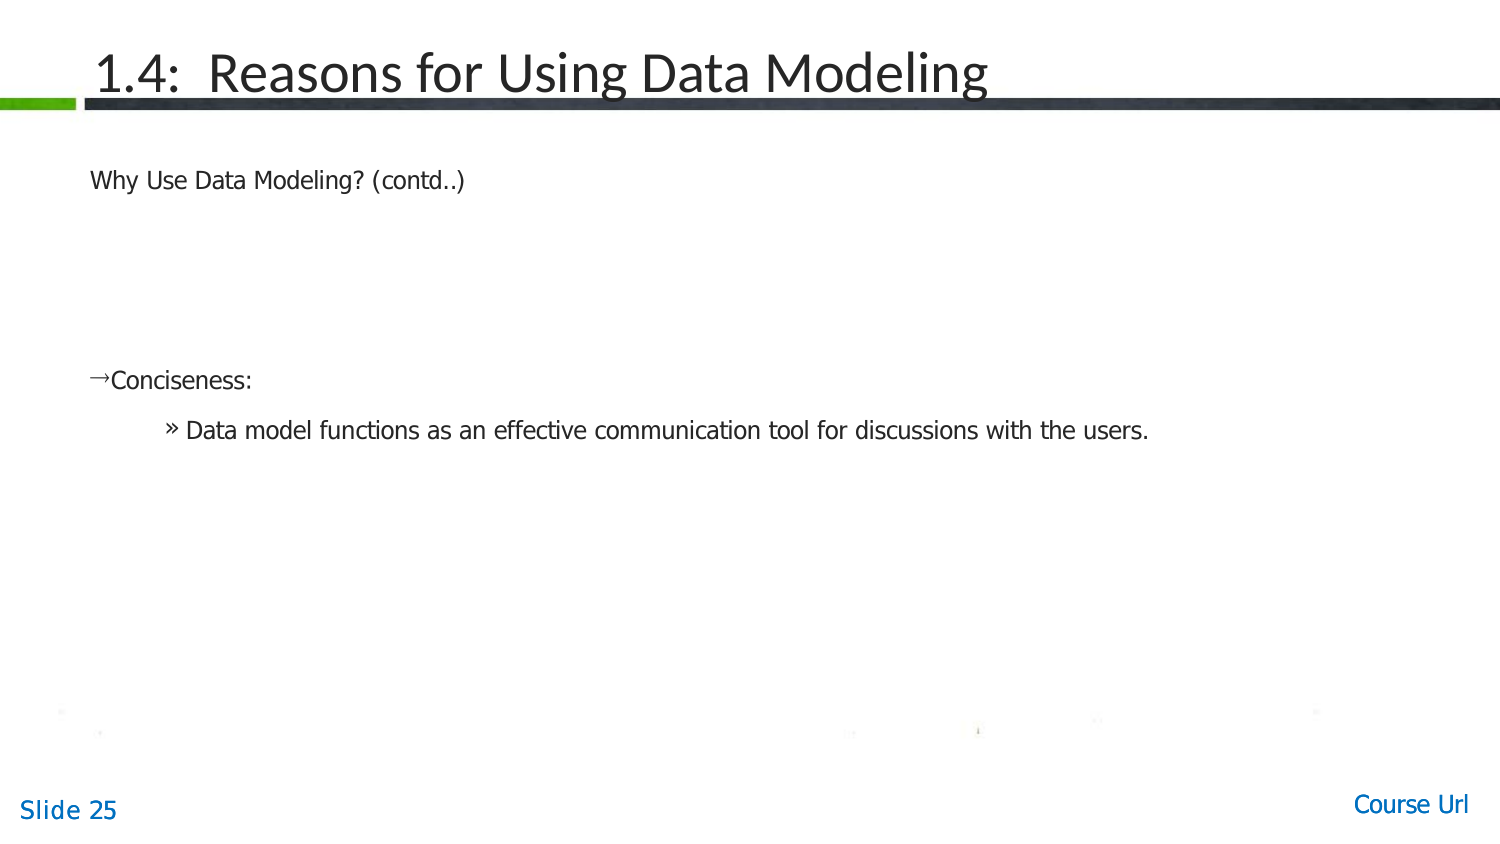

# 1.4:  Reasons for Using Data Modeling

Why Use Data Modeling? (contd..)

Conciseness:
Data model functions as an effective communication tool for discussions with the users.